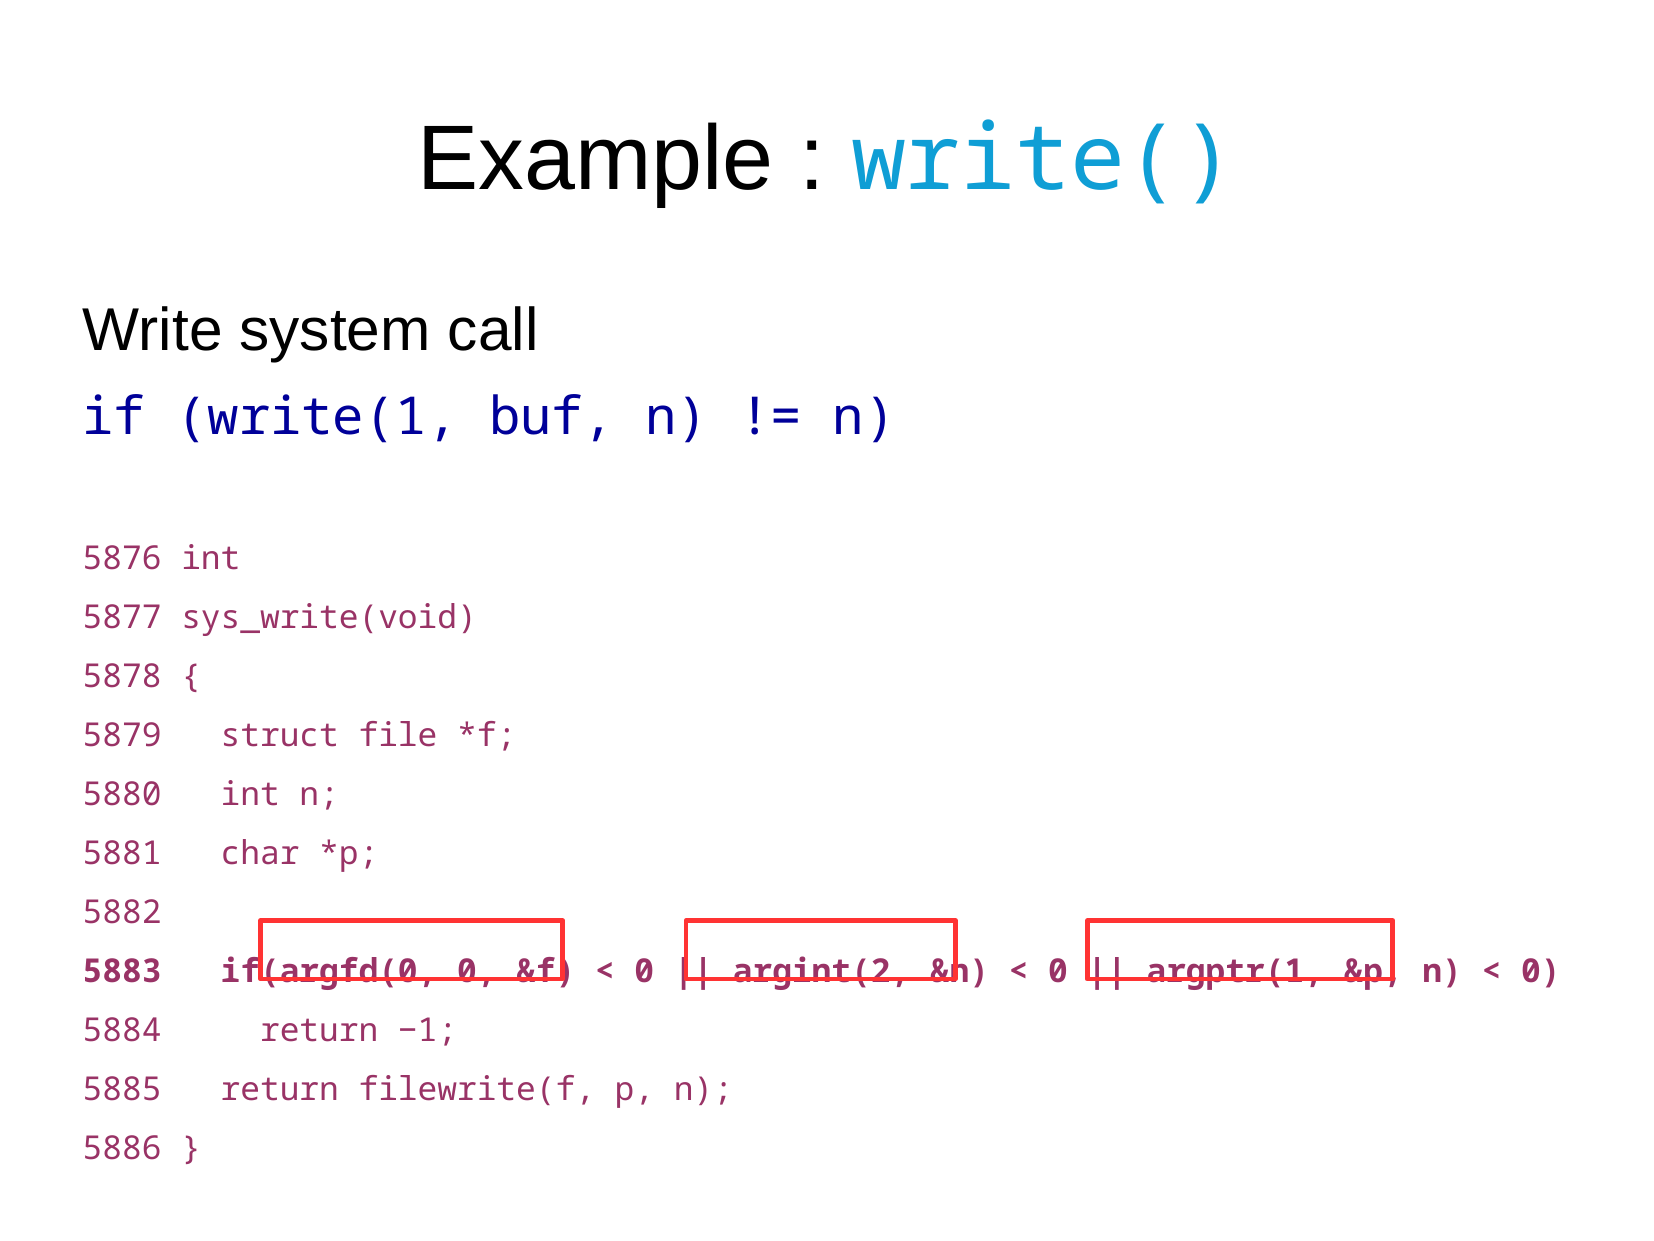

Example : write()
Write system call
if (write(1, buf, n) != n)

5876 int
5877 sys_write(void)
5878 {
5879   struct file *f;
5880   int n;
5881   char *p;
5882
5883   if(argfd(0, 0, &f) < 0 || argint(2, &n) < 0 || argptr(1, &p, n) < 0)
5884     return −1;
5885   return filewrite(f, p, n);
5886 }